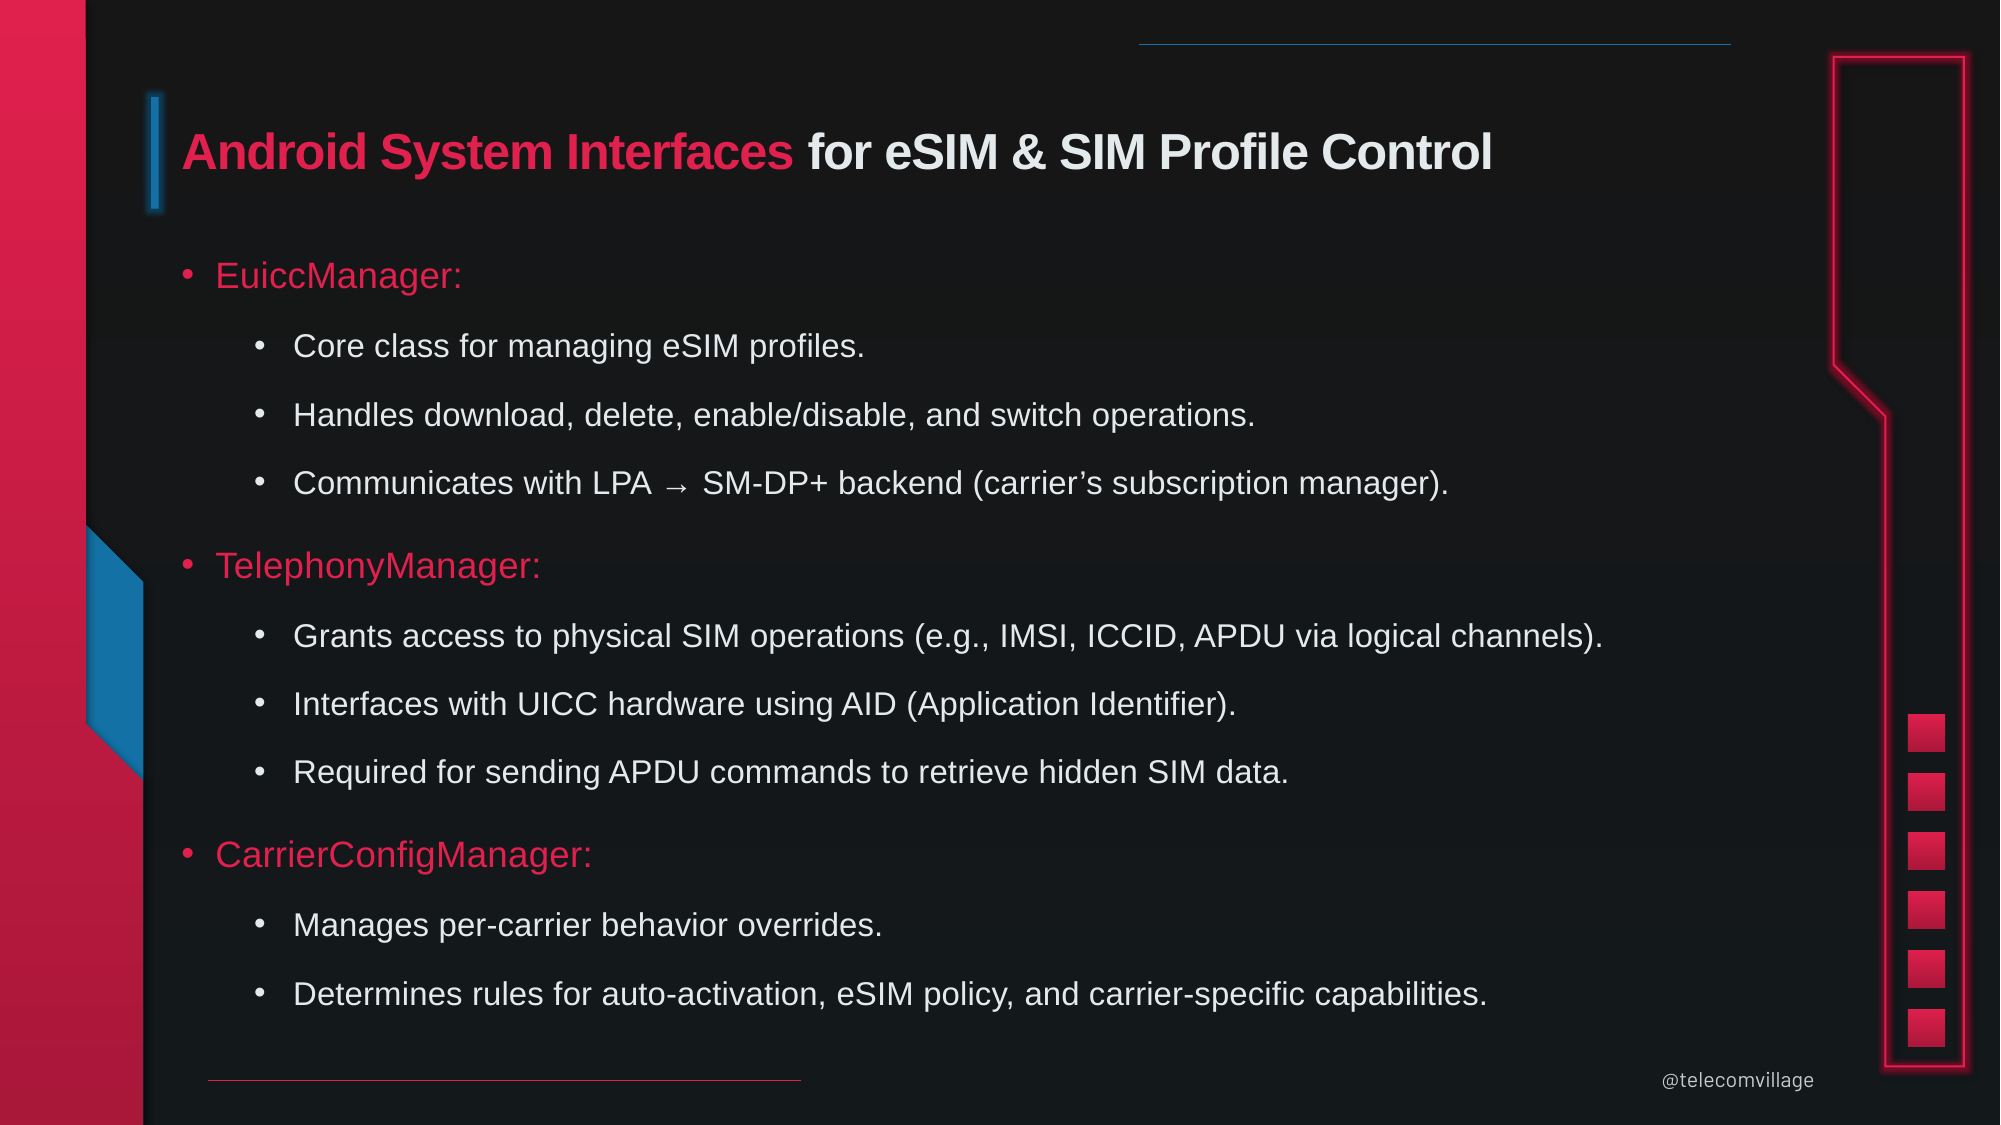

# Android System Interfaces for eSIM & SIM Profile Control
EuiccManager:
Core class for managing eSIM profiles.
Handles download, delete, enable/disable, and switch operations.
Communicates with LPA → SM-DP+ backend (carrier’s subscription manager).
TelephonyManager:
Grants access to physical SIM operations (e.g., IMSI, ICCID, APDU via logical channels).
Interfaces with UICC hardware using AID (Application Identifier).
Required for sending APDU commands to retrieve hidden SIM data.
CarrierConfigManager:
Manages per-carrier behavior overrides.
Determines rules for auto-activation, eSIM policy, and carrier-specific capabilities.